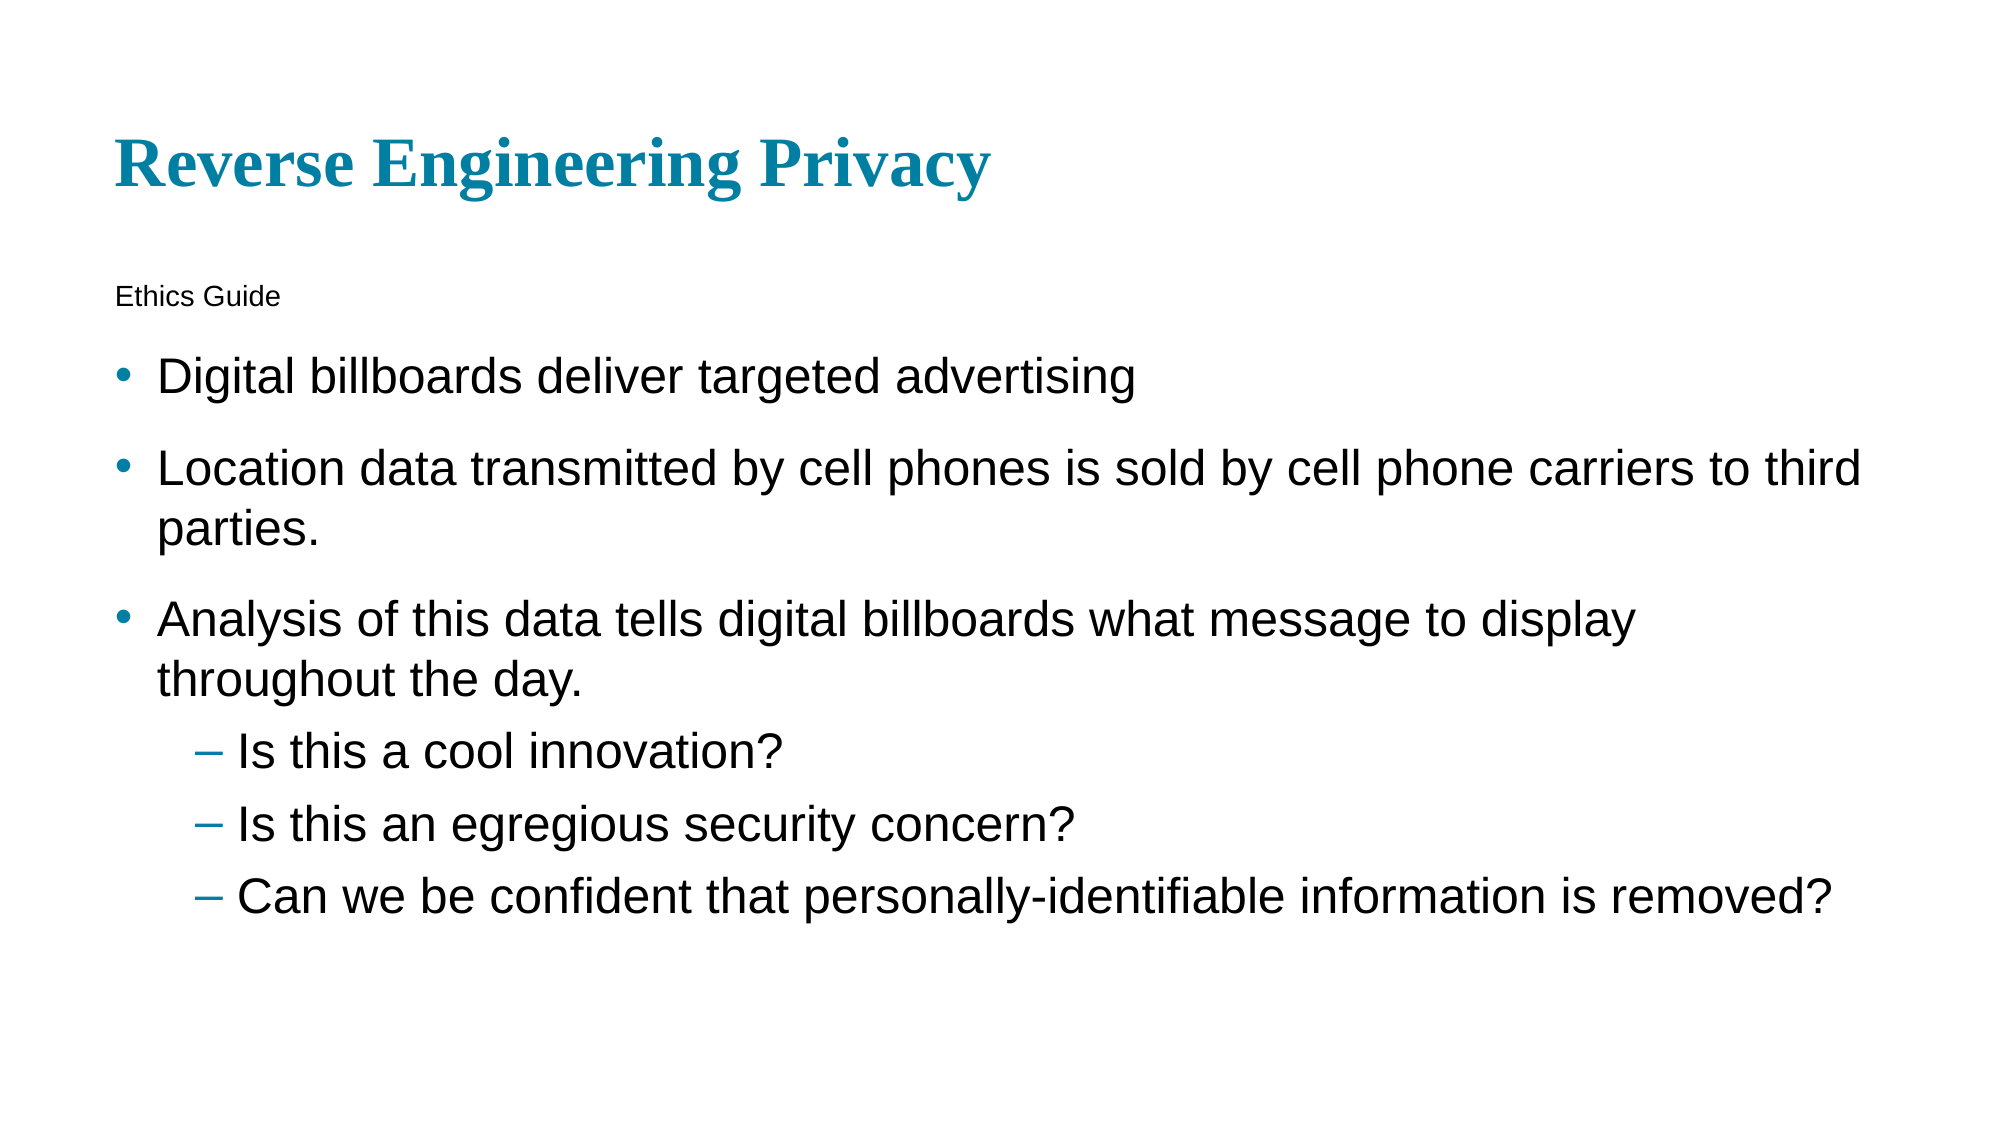

# Reverse Engineering Privacy
Ethics Guide
Digital billboards deliver targeted advertising
Location data transmitted by cell phones is sold by cell phone carriers to third parties.
Analysis of this data tells digital billboards what message to display throughout the day.
Is this a cool innovation?
Is this an egregious security concern?
Can we be confident that personally-identifiable information is removed?